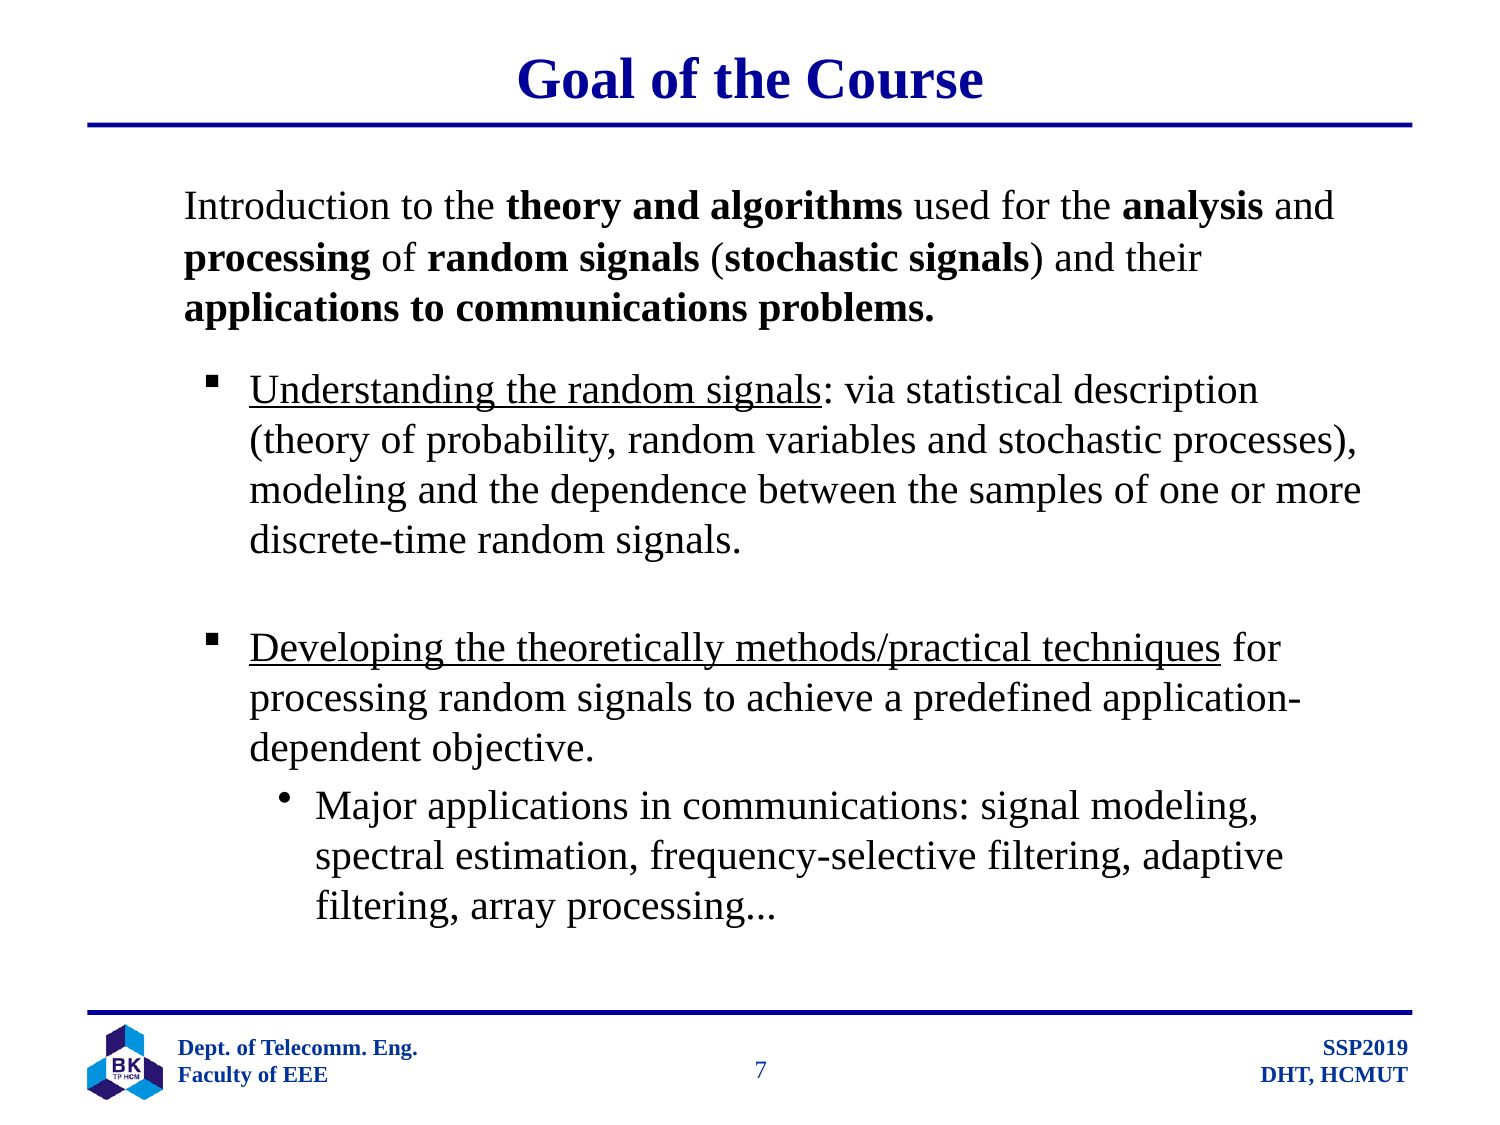

# Goal of the Course
	Introduction to the theory and algorithms used for the analysis and processing of random signals (stochastic signals) and their applications to communications problems.

Understanding the random signals: via statistical description (theory of probability, random variables and stochastic processes), modeling and the dependence between the samples of one or more discrete-time random signals.

Developing the theoretically methods/practical techniques for processing random signals to achieve a predefined application-dependent objective.
Major applications in communications: signal modeling, spectral estimation, frequency-selective filtering, adaptive filtering, array processing...

		  7